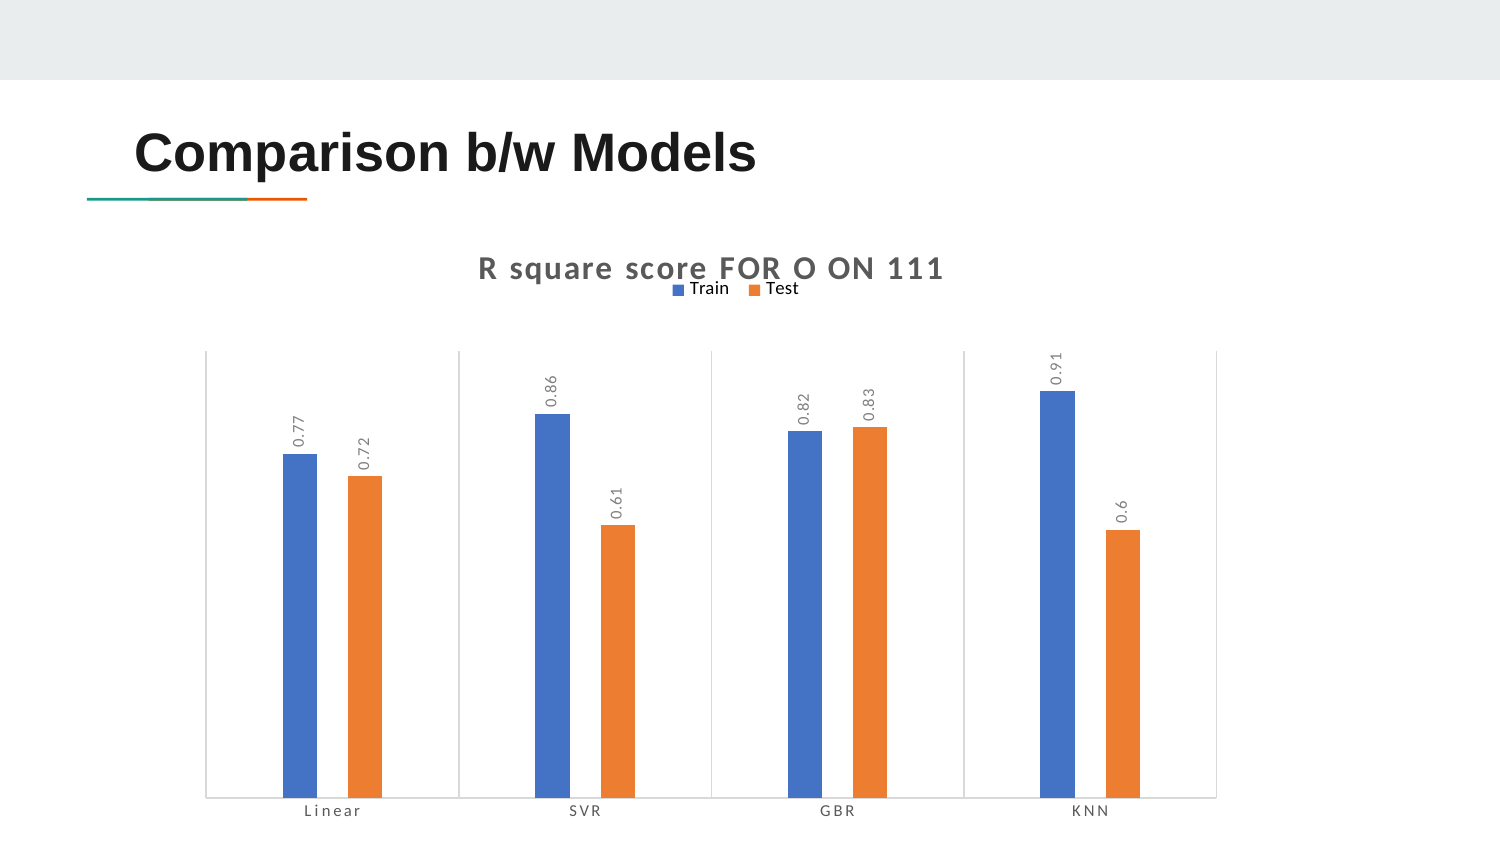

# Comparison b/w Models

### Chart: R square score FOR O ON 111

| Category | Train | Test |
|---|---|---|
| Linear | 0.77 | 0.72 |
| SVR | 0.86 | 0.61 |
| GBR | 0.82 | 0.83 |
| KNN | 0.91 | 0.6 |